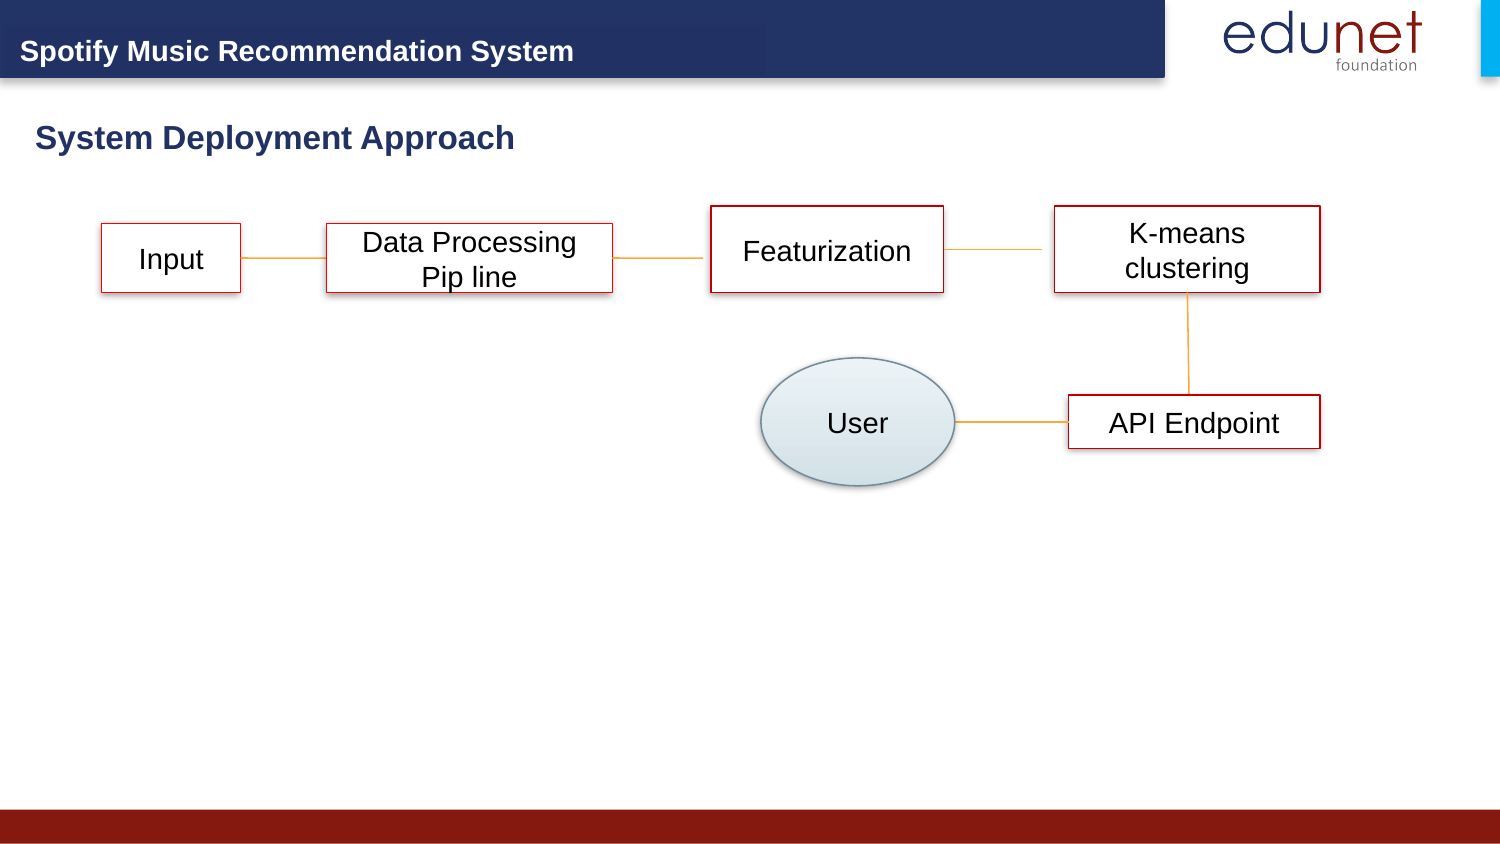

Spotify Music Recommendation System
System Deployment Approach
Featurization
K-means clustering
Input
Data Processing Pip line
User
API Endpoint